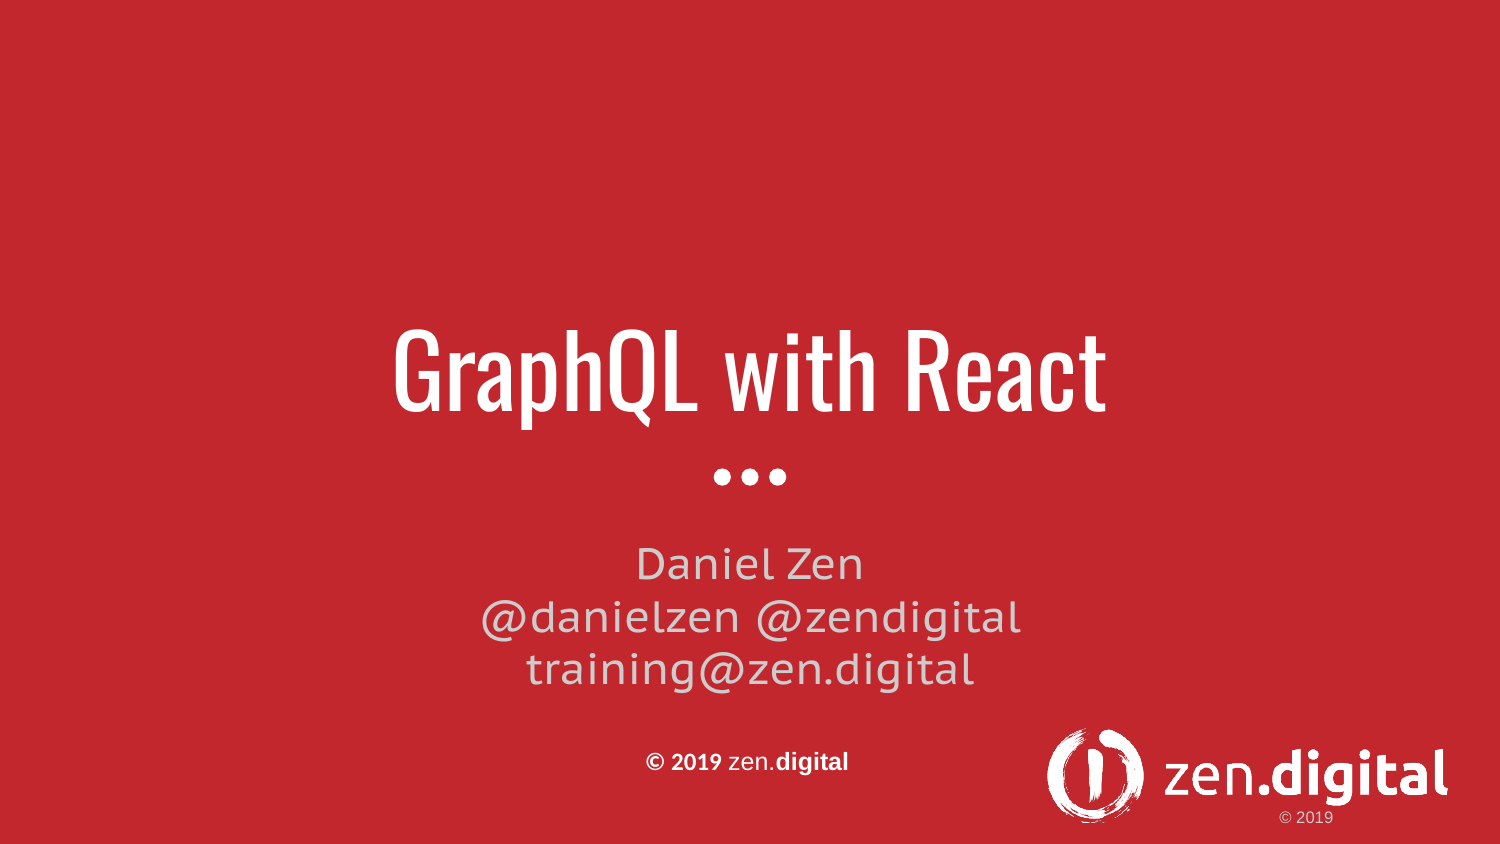

# GraphQL with React
Daniel Zen
@danielzen @zendigital
training@zen.digital

© 2019 zen.digital